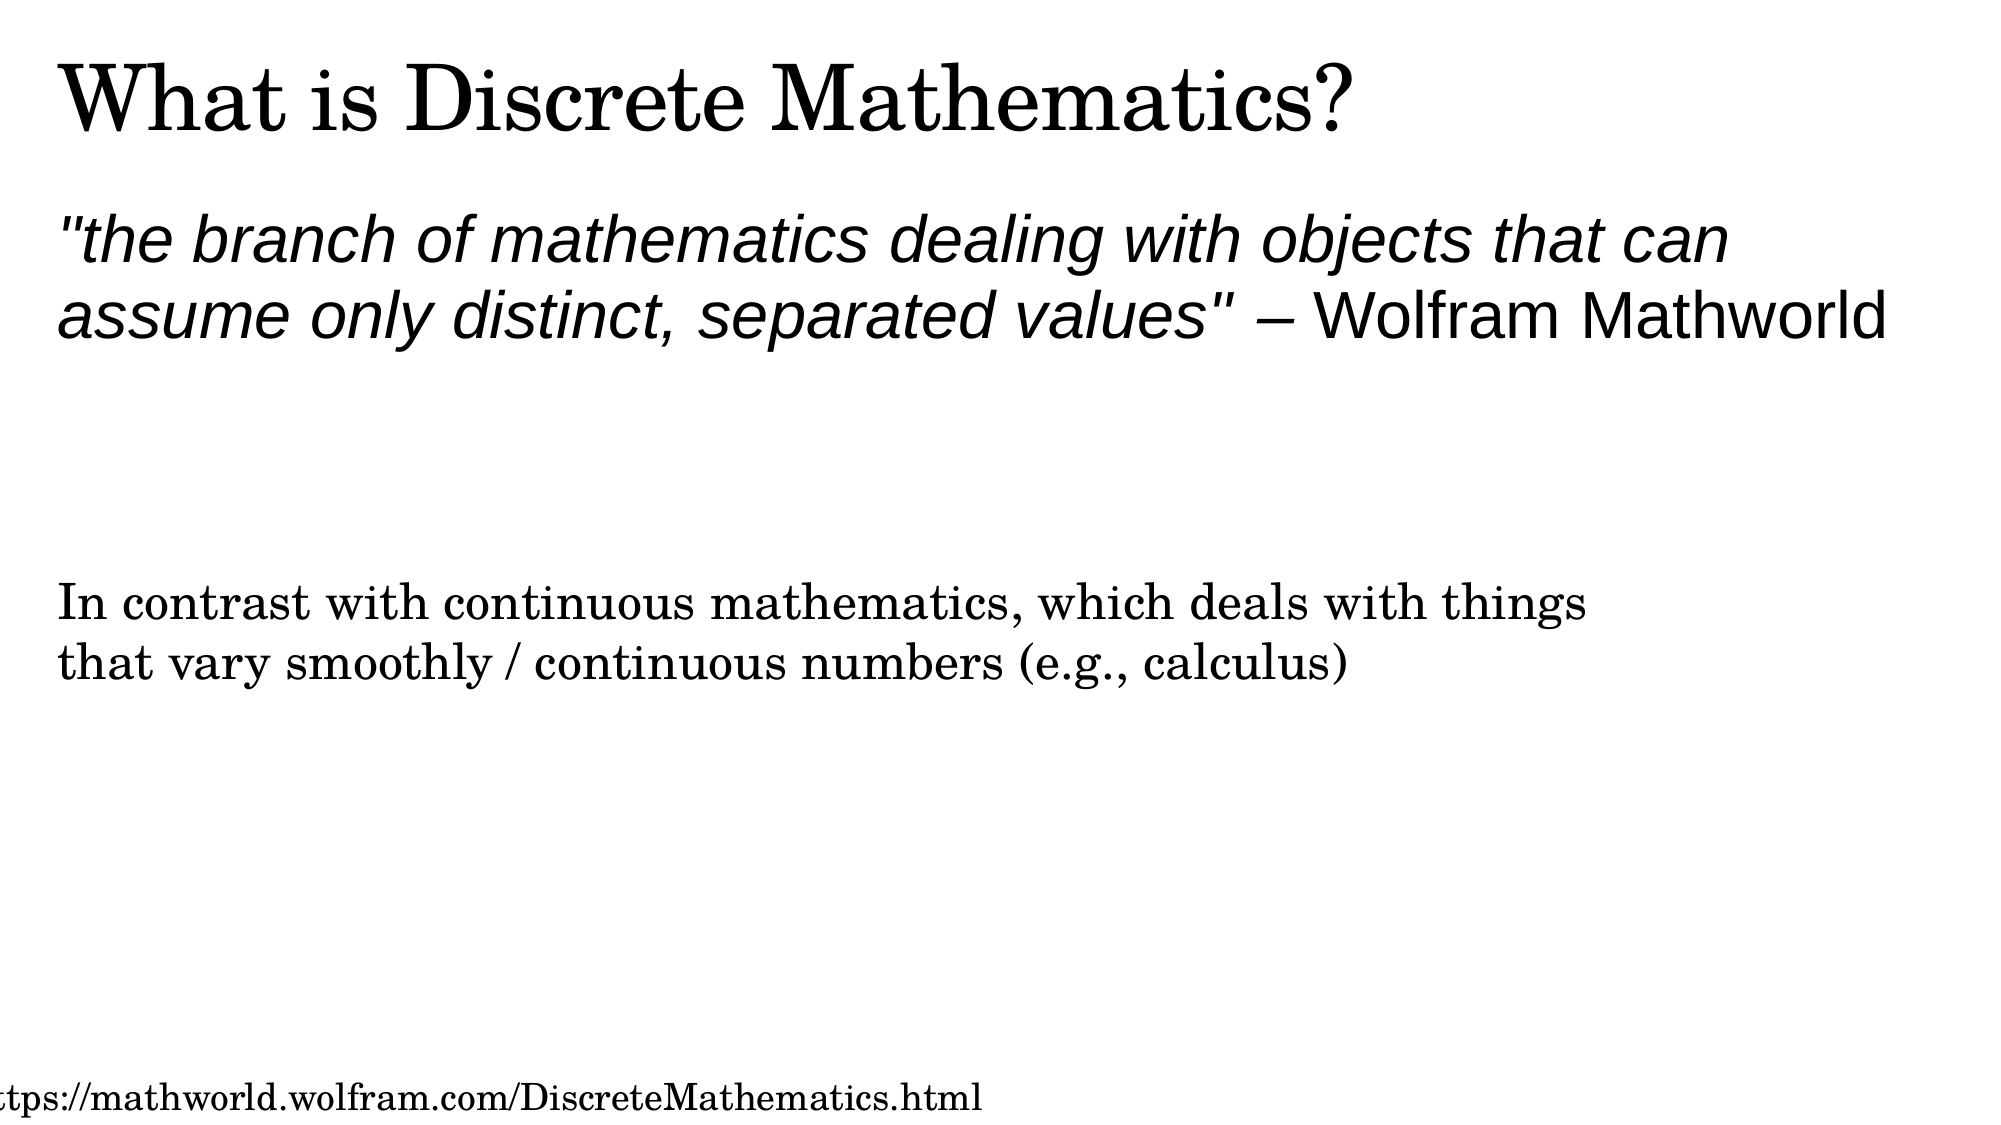

# What is Discrete Mathematics?
"the branch of mathematics dealing with objects that can assume only distinct, separated values" 	– Wolfram Mathworld
In contrast with continuous mathematics, which deals with things that vary smoothly / continuous numbers (e.g., calculus)
https://mathworld.wolfram.com/DiscreteMathematics.html